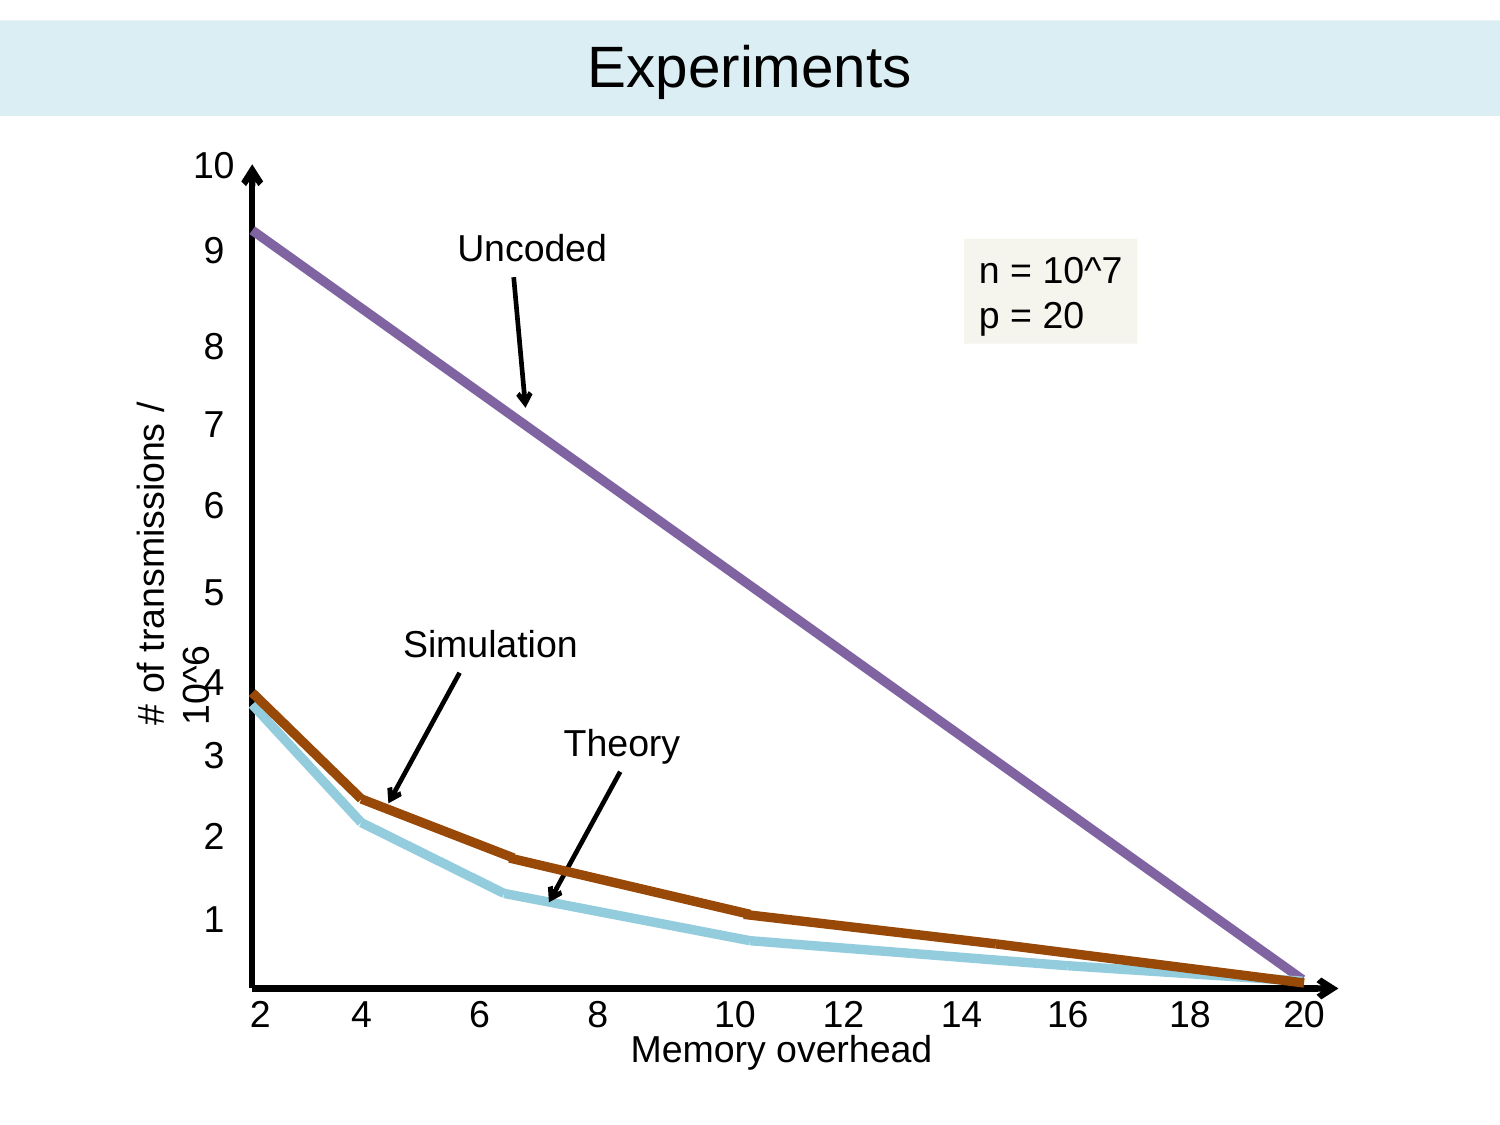

Experiments
10
Uncoded
9
n = 10^7
p = 20
8
7
6
# of transmissions / 10^6
5
Simulation
4
Theory
3
2
1
2
4
6
8
10
12
14
16
18
20

Memory overhead